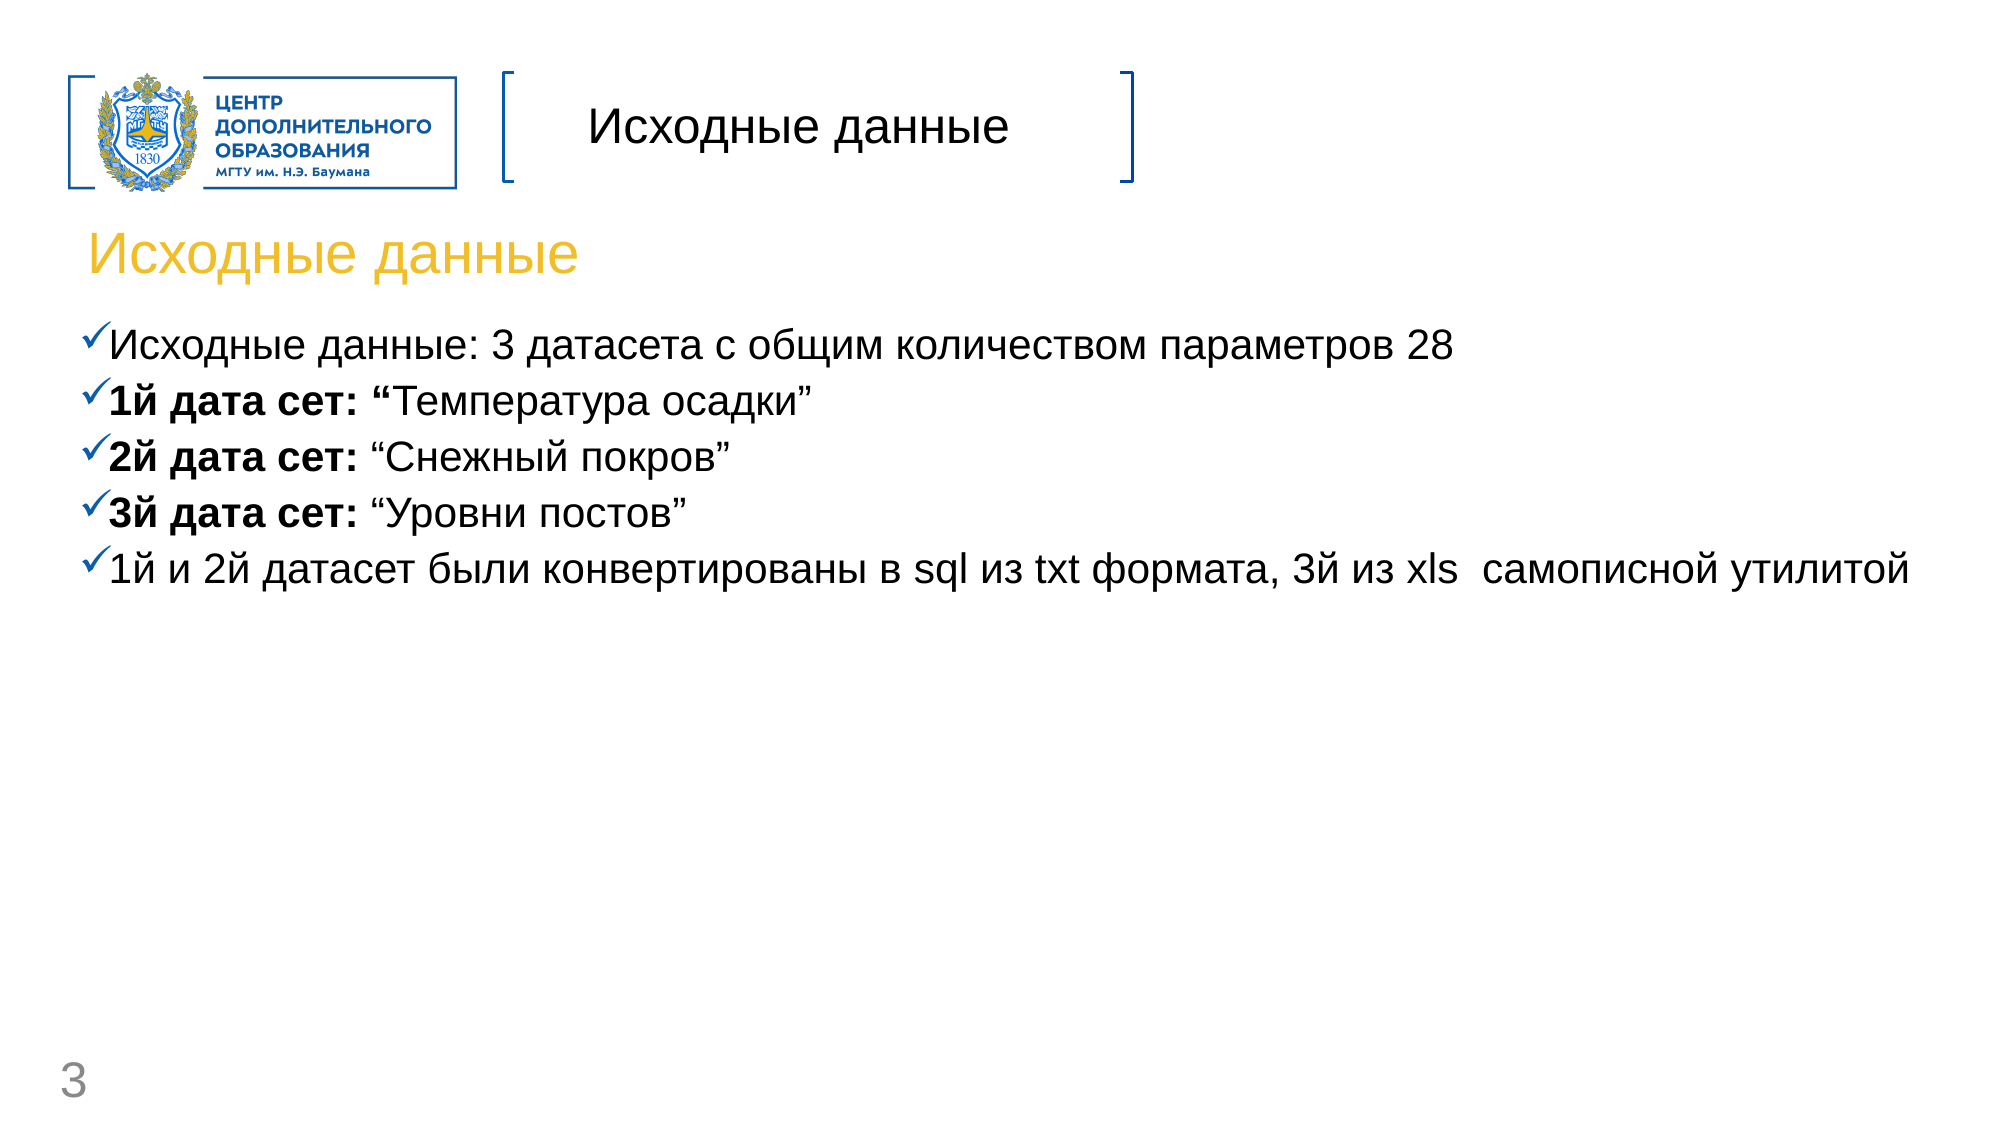

данных
Исходные данные
Исходные данные

Исходные данные: 3 датасета с общим количеством параметров 28
1й дата сет: “Температура осадки”
2й дата сет: “Снежный покров”
3й дата сет: “Уровни постов”
1й и 2й датасет были конвертированы в sql из txt формата, 3й из xls  самописной утилитой

3